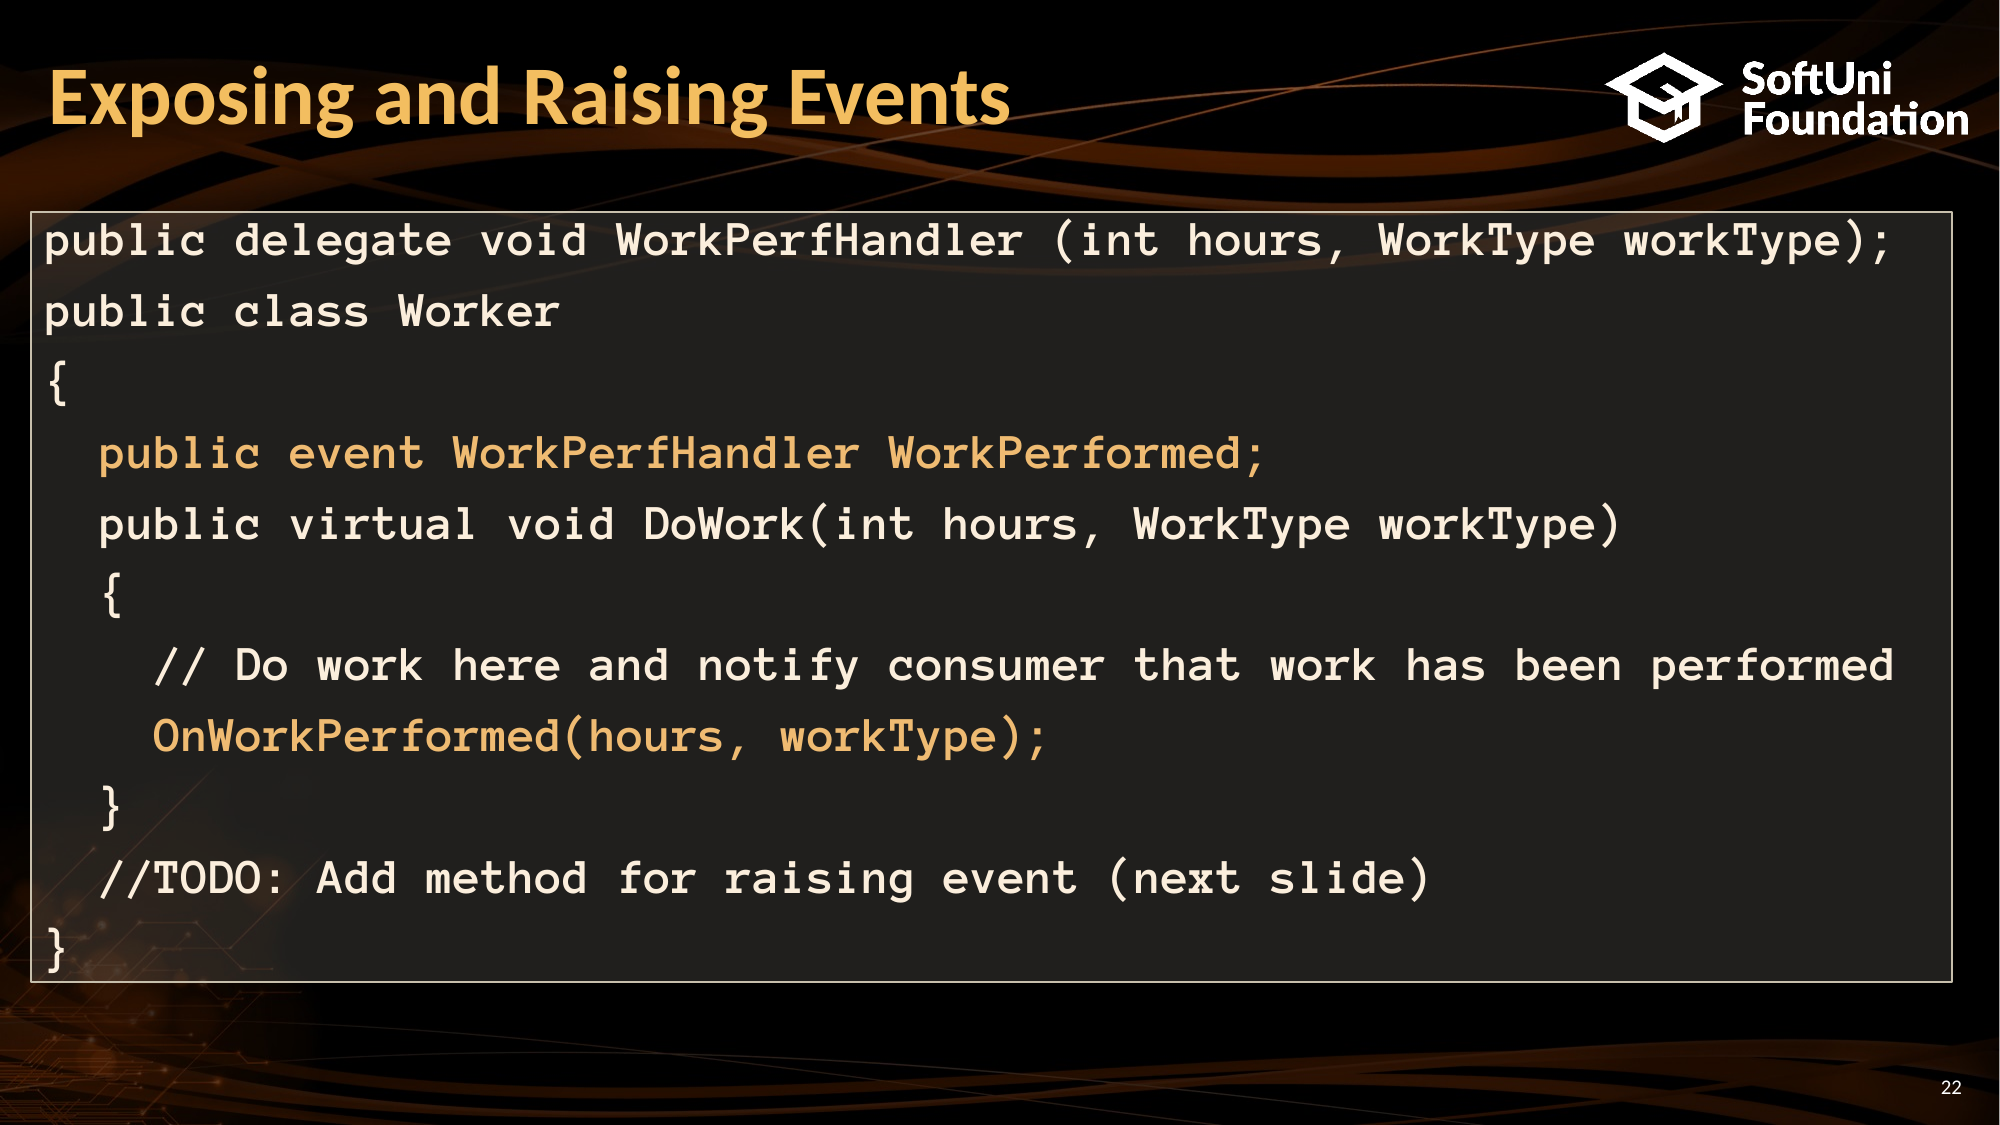

# Exposing and Raising Events
public delegate void WorkPerfHandler (int hours, WorkType workType);
public class Worker
{
  public event WorkPerfHandler WorkPerformed;
  public virtual void DoWork(int hours, WorkType workType)
  {
    // Do work here and notify consumer that work has been performed
    OnWorkPerformed(hours, workType);
  }
  //TODO: Add method for raising event (next slide)
}
22